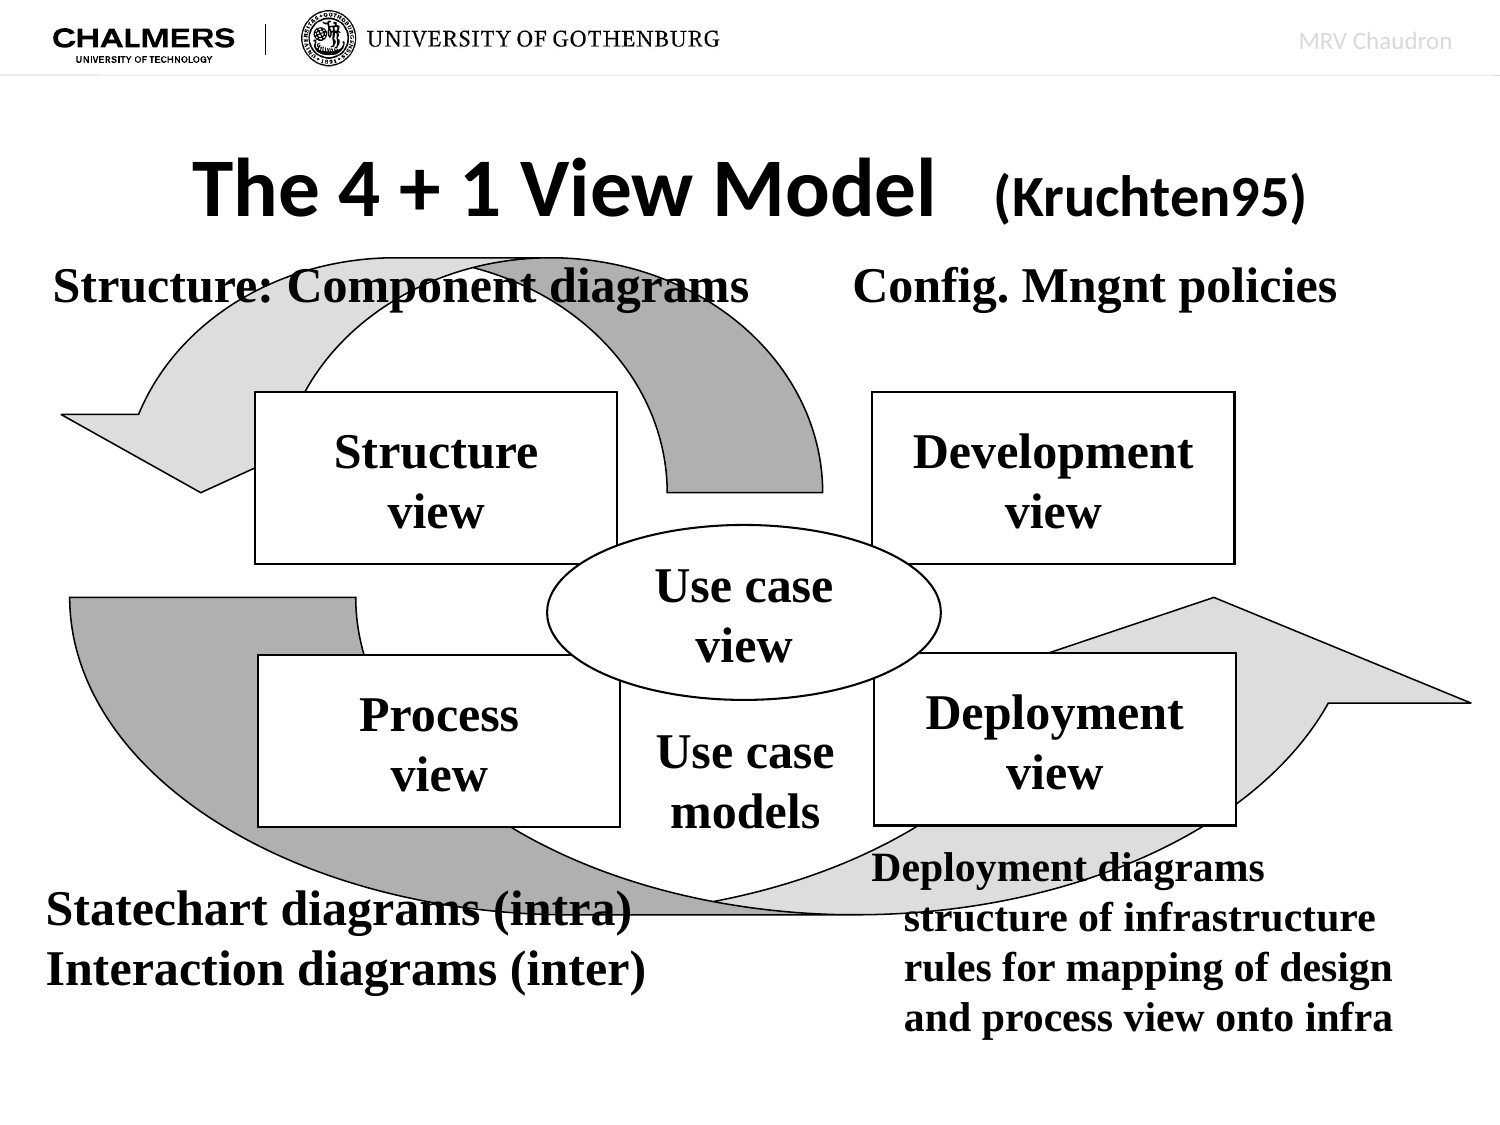

The 4 + 1 View Model   (Kruchten95)
Structure: Component diagrams
Config. Mngnt policies
Structure
view
Development
view
Use case
view
Deployment
view
Process
view

Use case
models
Deployment diagrams
structure of infrastructure
rules for mapping of design
and process view onto infra
Statechart diagrams (intra)
Interaction diagrams (inter)